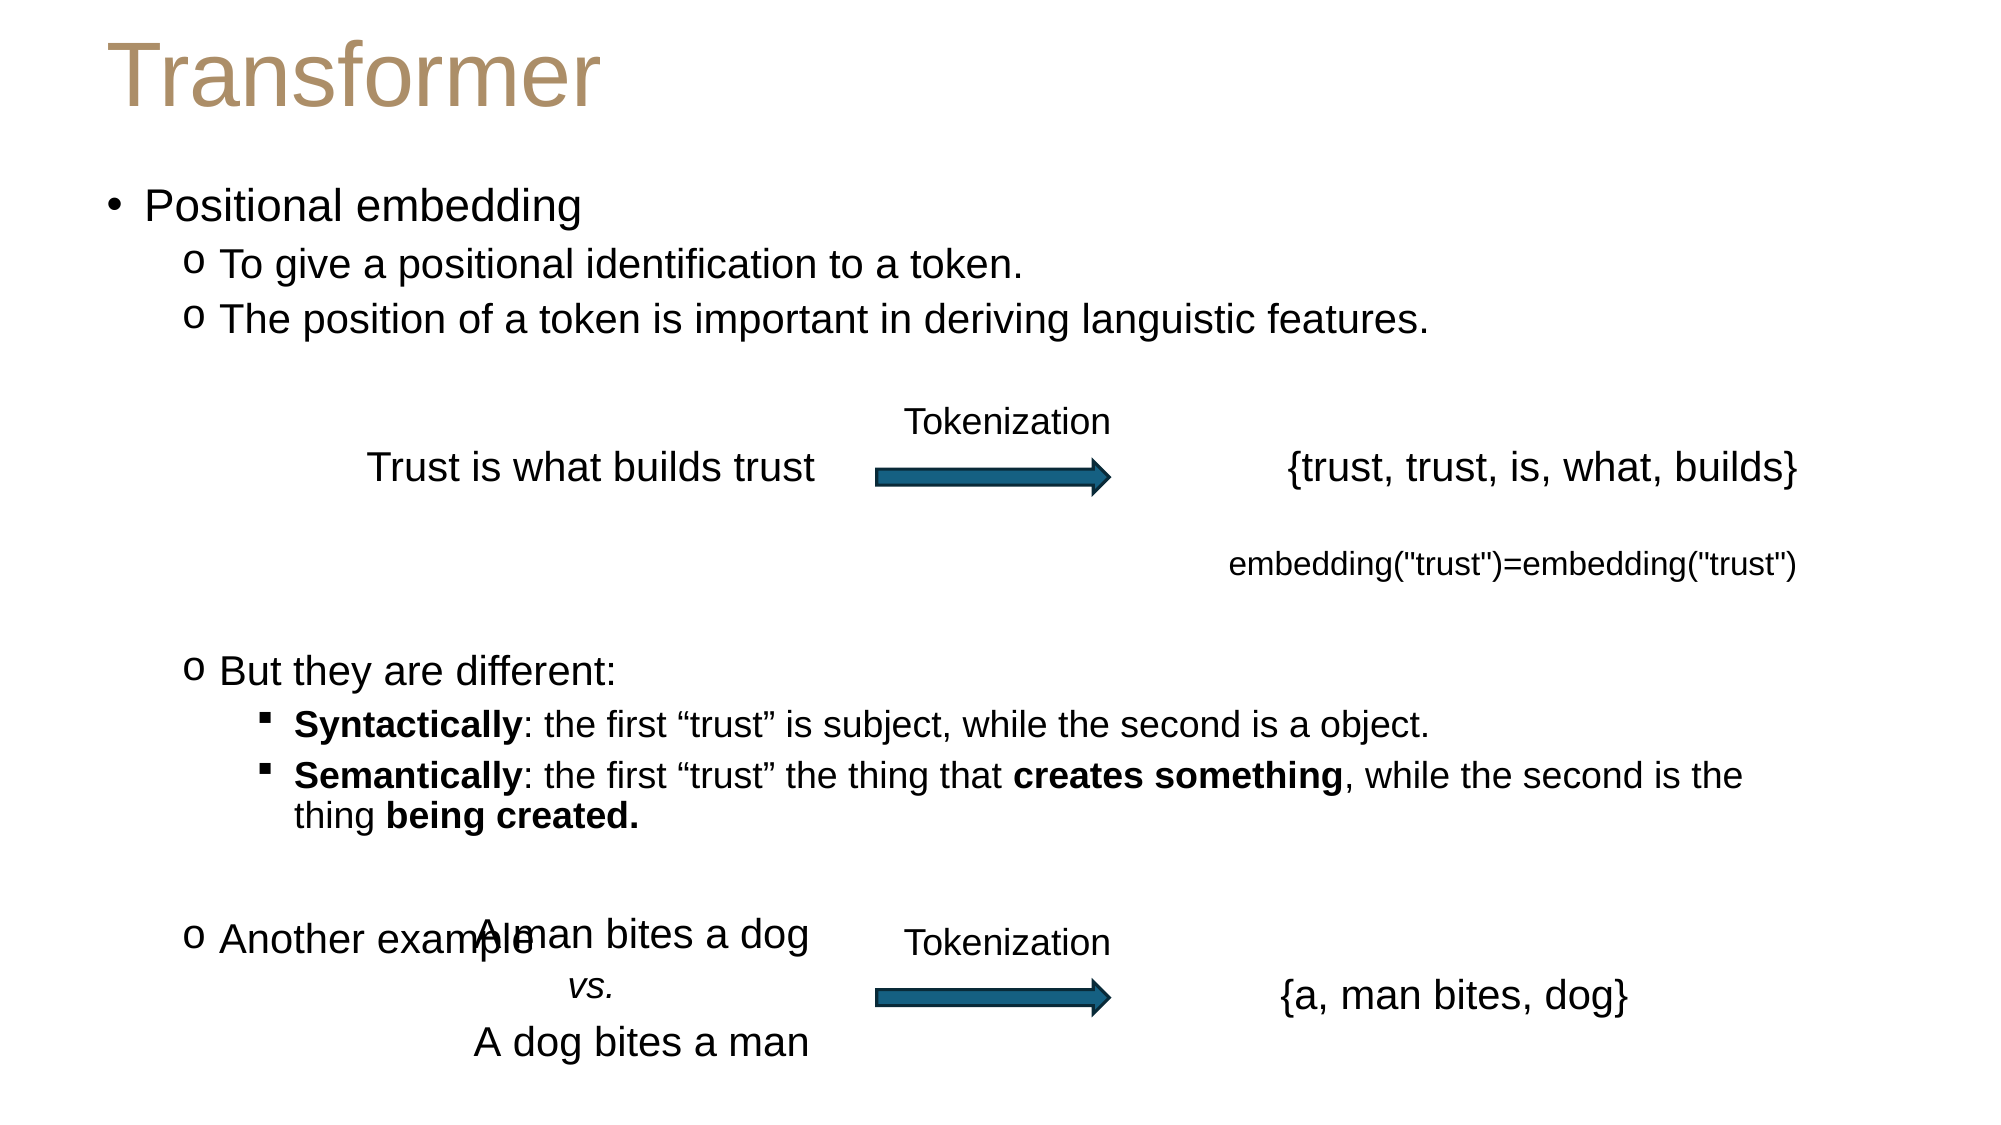

Transformer
Positional embedding
To give a positional identification to a token.
The position of a token is important in deriving languistic features.

But they are different:
Syntactically: the first “trust” is subject, while the second is a object.
Semantically: the first “trust” the thing that creates something, while the second is the thing being created.

Another example
Tokenization
Trust is what builds trust
{trust, trust, is, what, builds}

embedding("trust")=embedding("trust")
A man bites a dog
Tokenization
vs.
{a, man bites, dog}

A dog bites a man